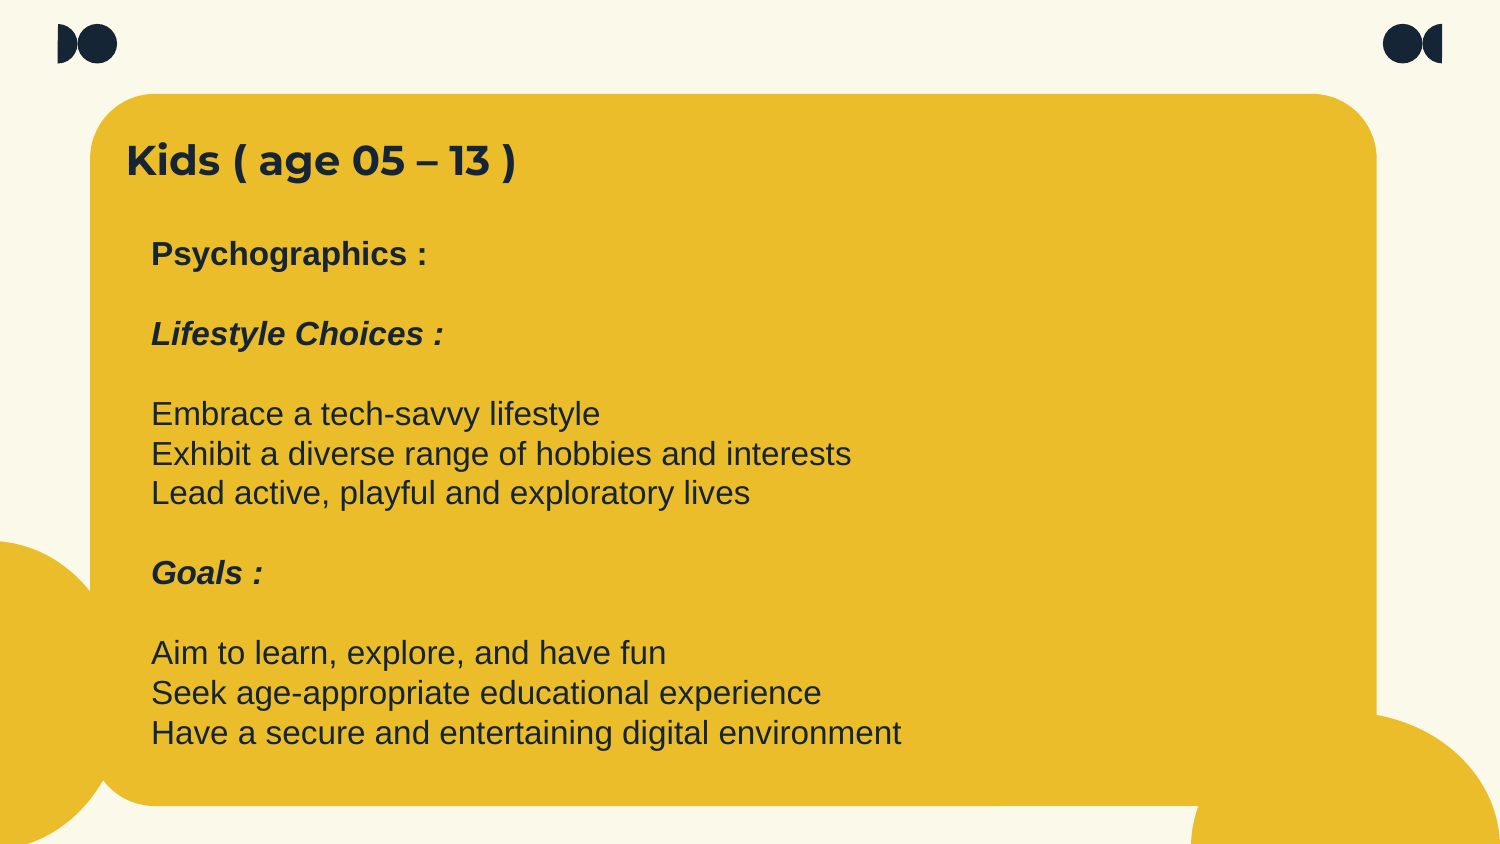

Kids ( age 05 – 13 )
Psychographics :

Lifestyle Choices :

Embrace a tech-savvy lifestyle
Exhibit a diverse range of hobbies and interests
Lead active, playful and exploratory lives

Goals :

Aim to learn, explore, and have fun
Seek age-appropriate educational experience
Have a secure and entertaining digital environment